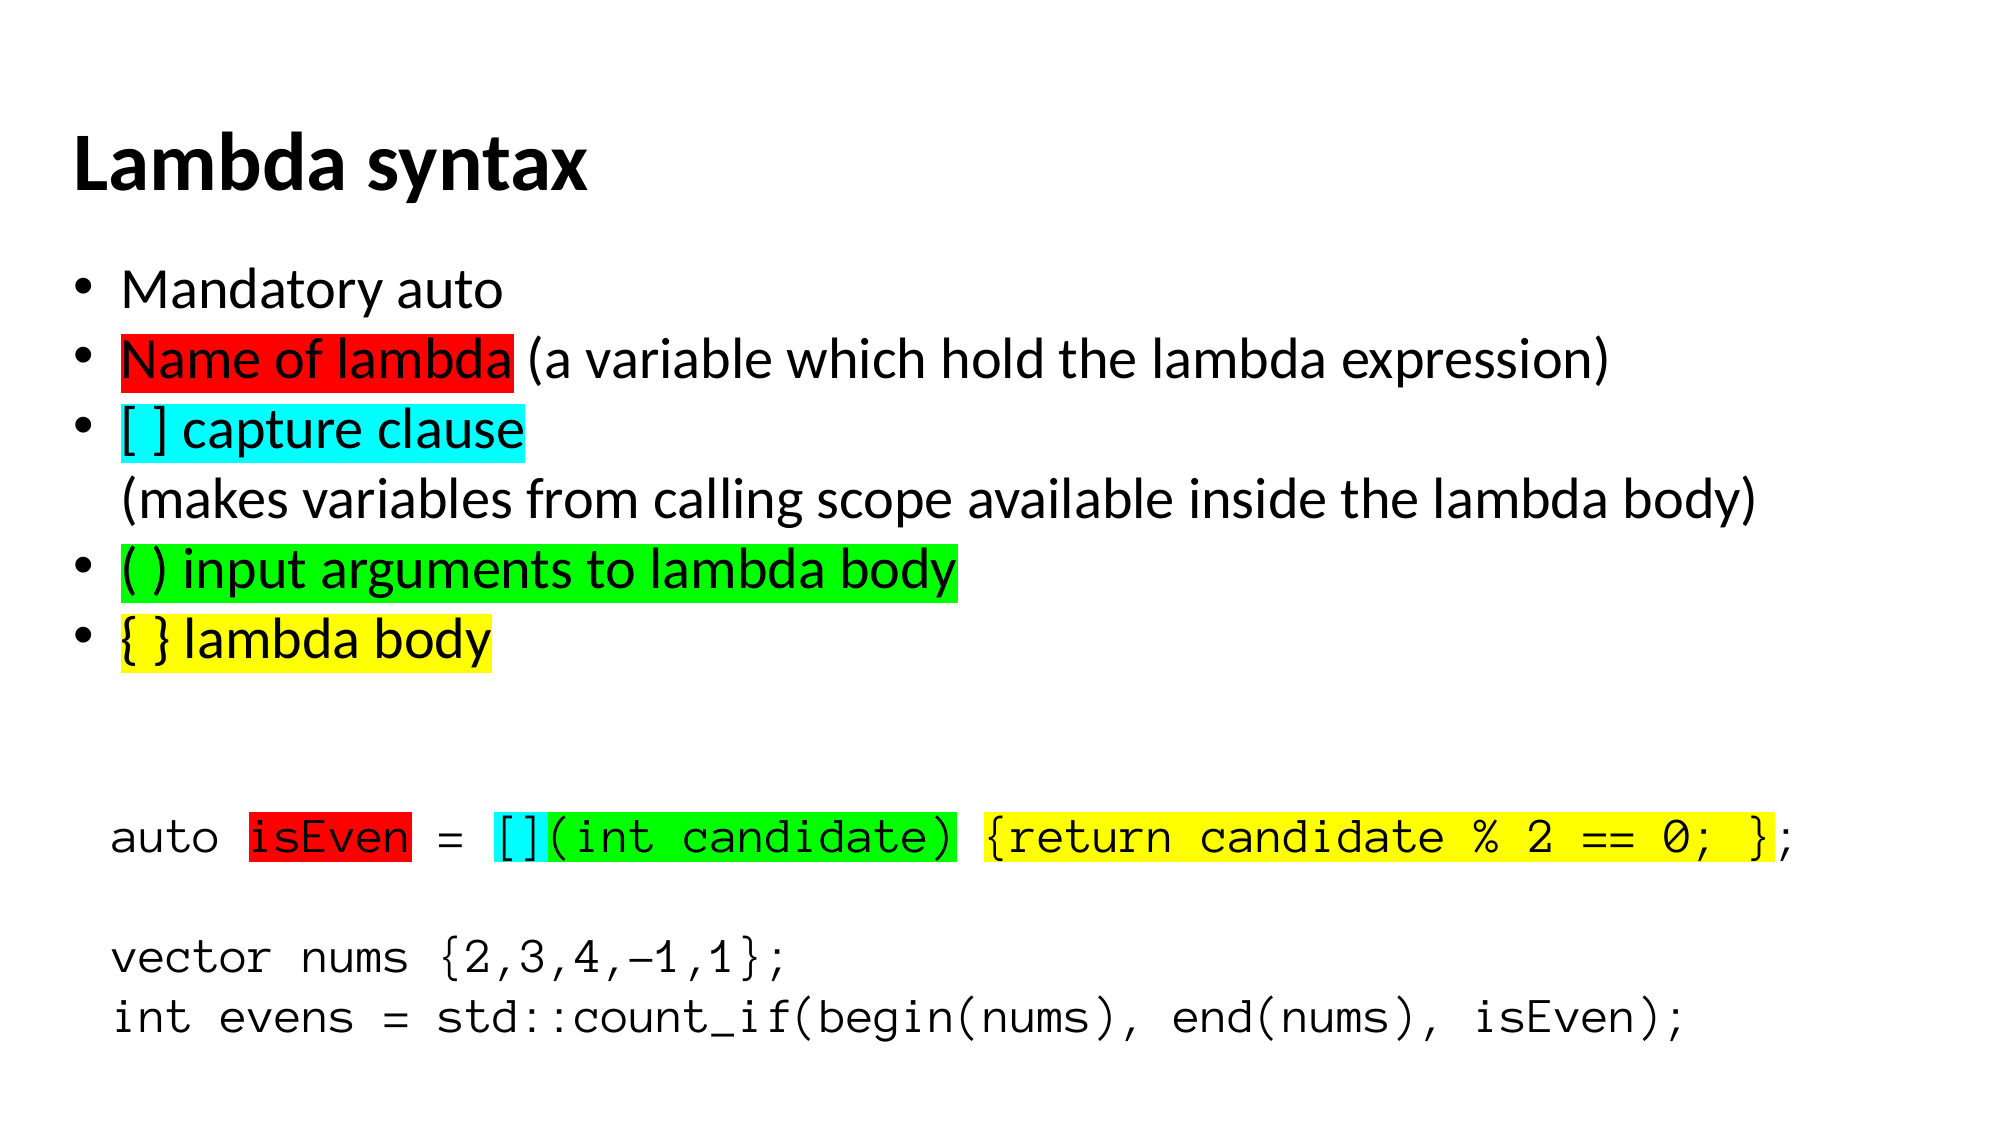

Lambda syntax
Mandatory auto
Name of lambda (a variable which hold the lambda expression)
[ ] capture clause
(makes variables from calling scope available inside the lambda body)
( ) input arguments to lambda body
{ } lambda body

auto isEven = [](int candidate) {return candidate % 2 == 0; };

vector nums {2,3,4,-1,1};
int evens = std::count_if(begin(nums), end(nums), isEven);